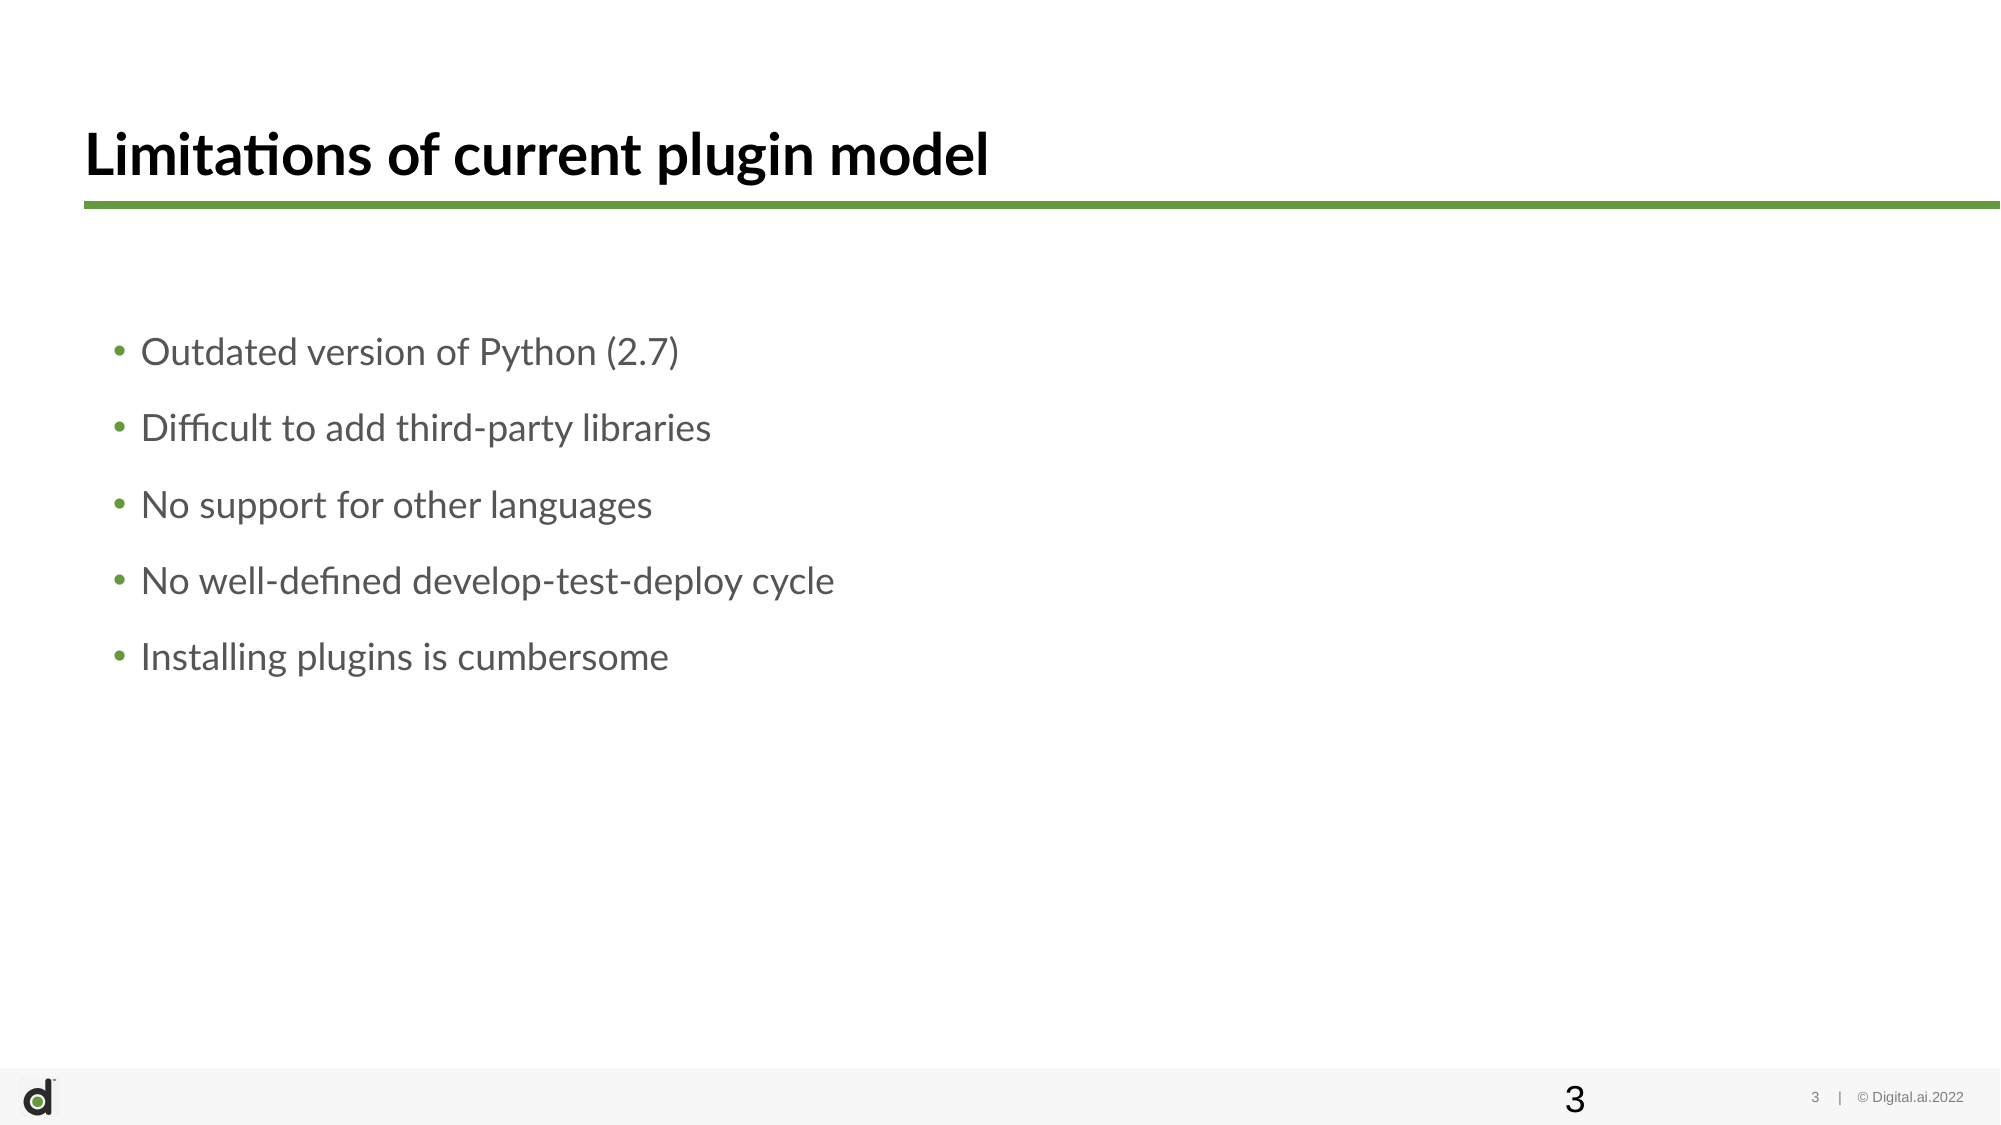

# Limitations of current plugin model

Outdated version of Python (2.7)
Difficult to add third-party libraries
No support for other languages
No well-defined develop-test-deploy cycle
Installing plugins is cumbersome

3